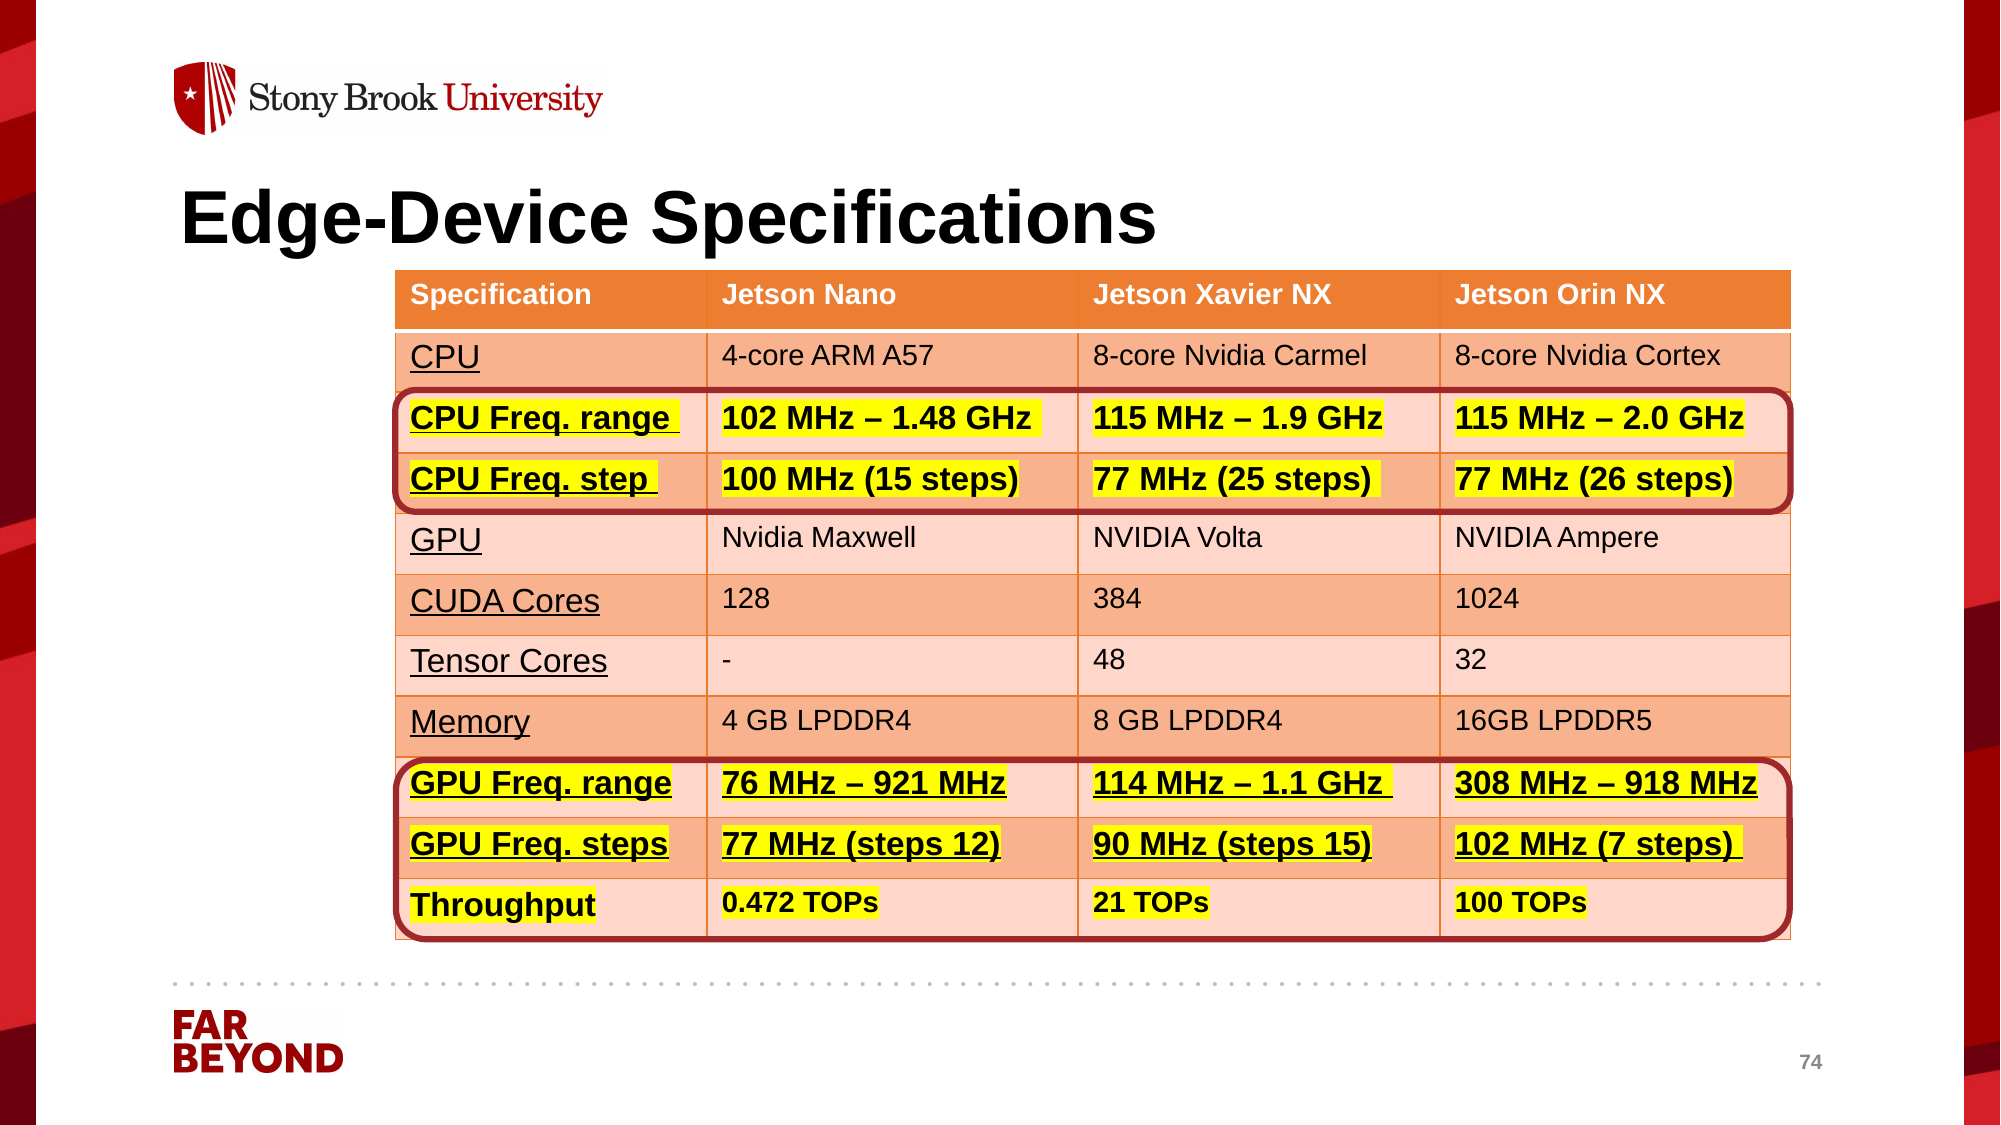

# Edge-Device Specifications
| Specification | Jetson Nano | Jetson Xavier NX | Jetson Orin NX |
| --- | --- | --- | --- |
| CPU | 4-core ARM A57 | 8-core Nvidia Carmel | 8-core Nvidia Cortex |
| CPU Freq. range | 102 MHz – 1.48 GHz | 115 MHz – 1.9 GHz | 115 MHz – 2.0 GHz |
| CPU Freq. step | 100 MHz (15 steps) | 77 MHz (25 steps) | 77 MHz (26 steps) |
| GPU | Nvidia Maxwell | NVIDIA Volta | NVIDIA Ampere |
| CUDA Cores | 128 | 384 | 1024 |
| Tensor Cores | - | 48 | 32 |
| Memory | 4 GB LPDDR4 | 8 GB LPDDR4 | 16GB LPDDR5 |
| GPU Freq. range | 76 MHz – 921 MHz | 114 MHz – 1.1 GHz | 308 MHz – 918 MHz |
| GPU Freq. steps | 77 MHz (steps 12) | 90 MHz (steps 15) | 102 MHz (7 steps) |
| Throughput | 0.472 TOPs | 21 TOPs | 100 TOPs |

74